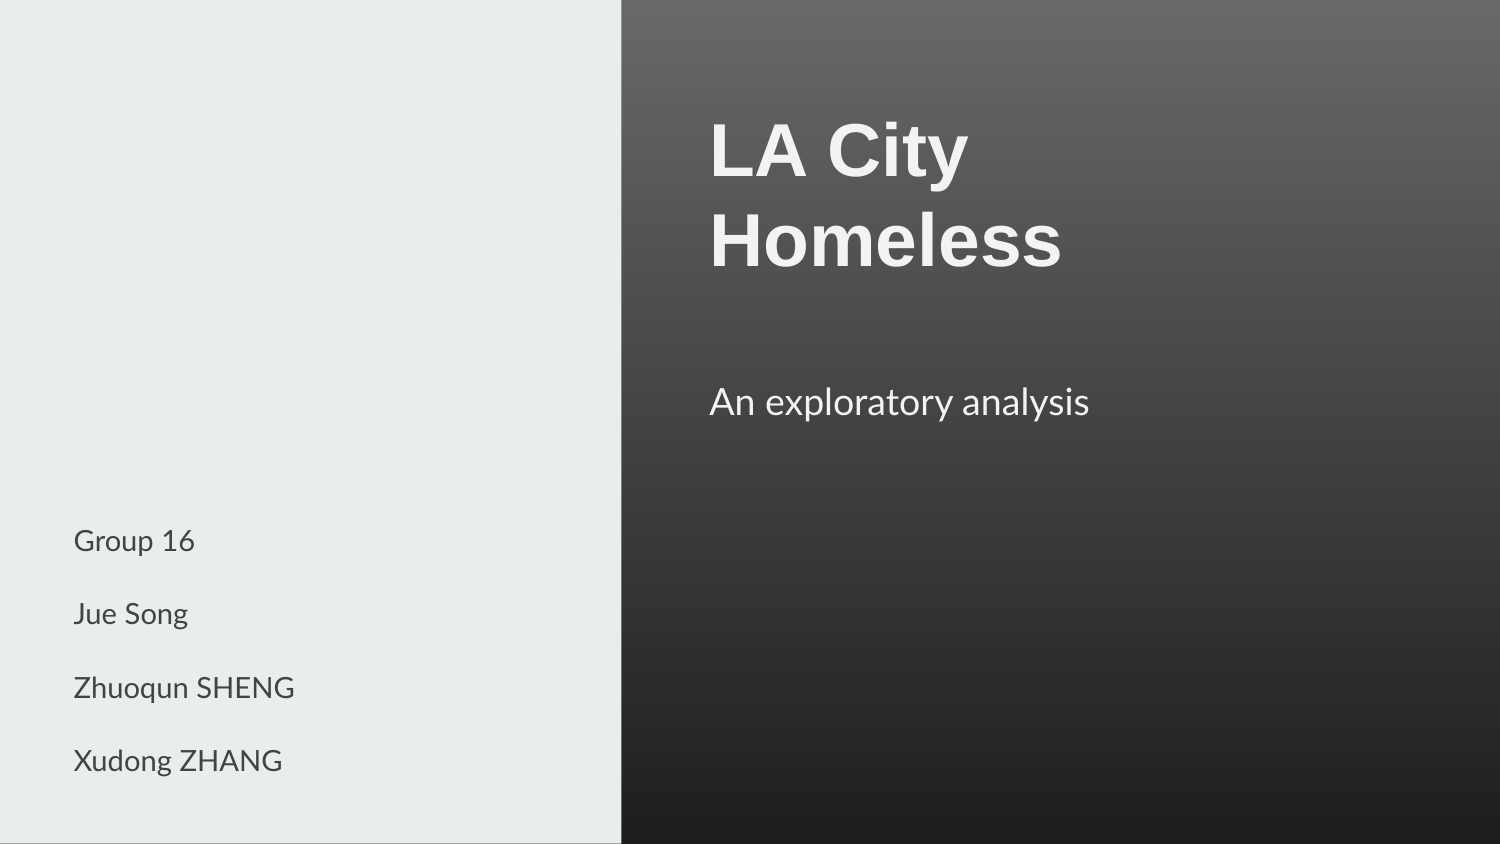

# LA City Homeless
An exploratory analysis
Group 16
Jue Song
Zhuoqun SHENG
Xudong ZHANG